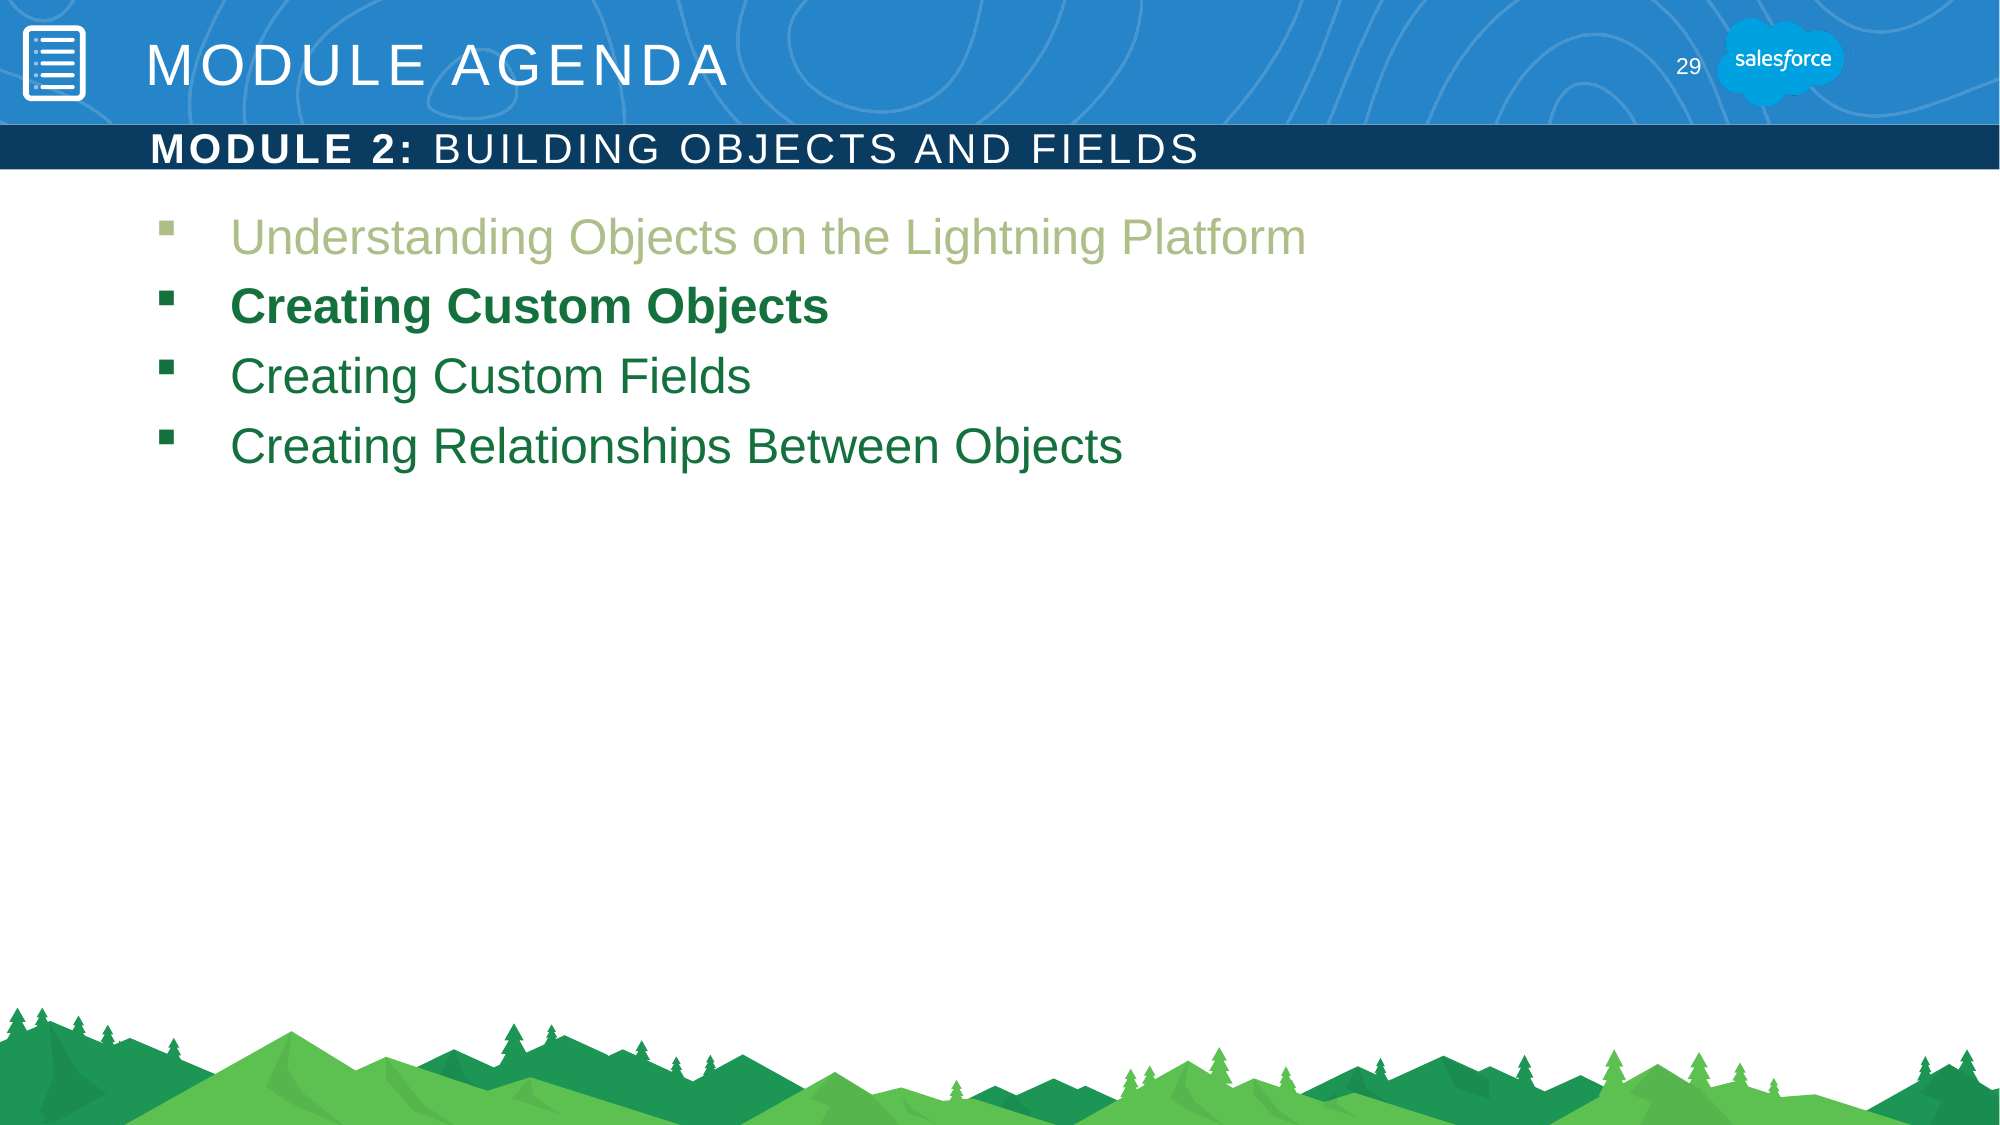

# Module Agenda
29
Module 2: Building Objects and Fields
Understanding Objects on the Lightning Platform
Creating Custom Objects
Creating Custom Fields
Creating Relationships Between Objects